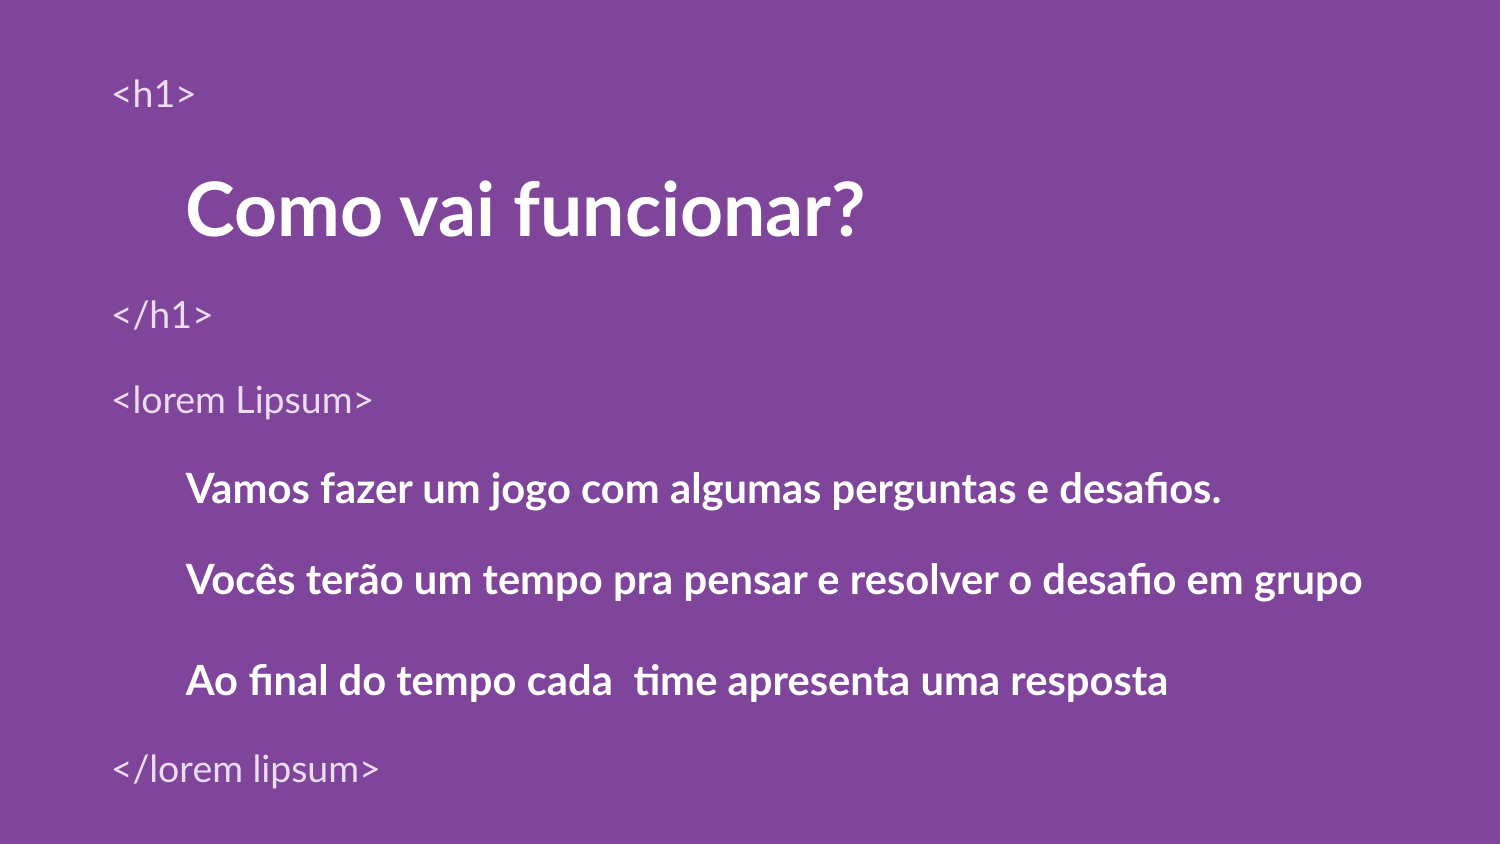

<h1>
Como vai funcionar?
</h1>
<lorem Lipsum>
Vamos fazer um jogo com algumas perguntas e desafios.
Vocês terão um tempo pra pensar e resolver o desafio em grupo
Ao final do tempo cada  time apresenta uma resposta
</lorem lipsum>